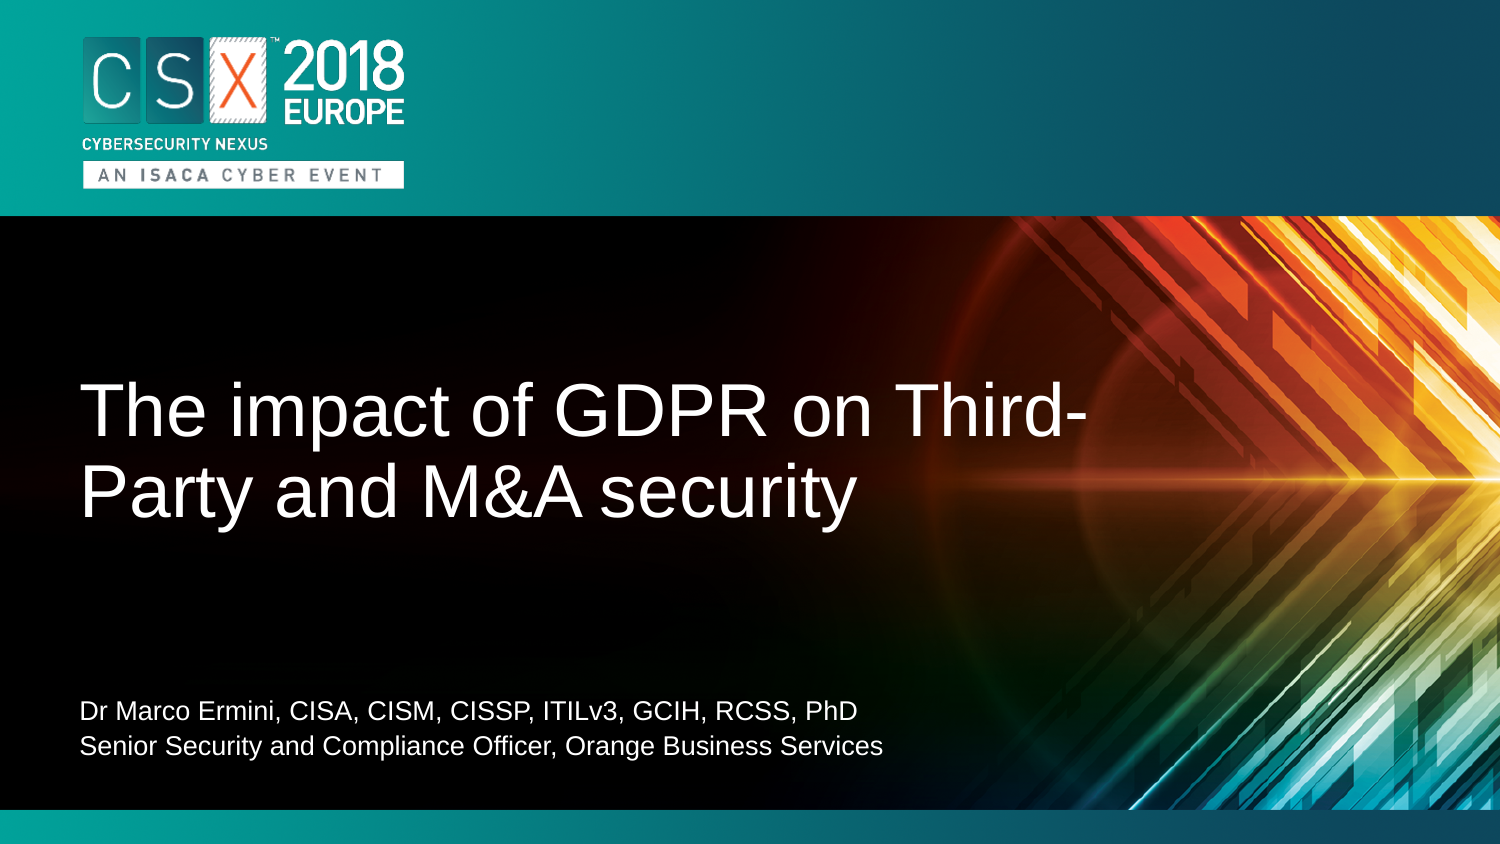

The impact of GDPR on Third-Party and M&A security
Dr Marco Ermini, CISA, CISM, CISSP, ITILv3, GCIH, RCSS, PhD
Senior Security and Compliance Officer, Orange Business Services